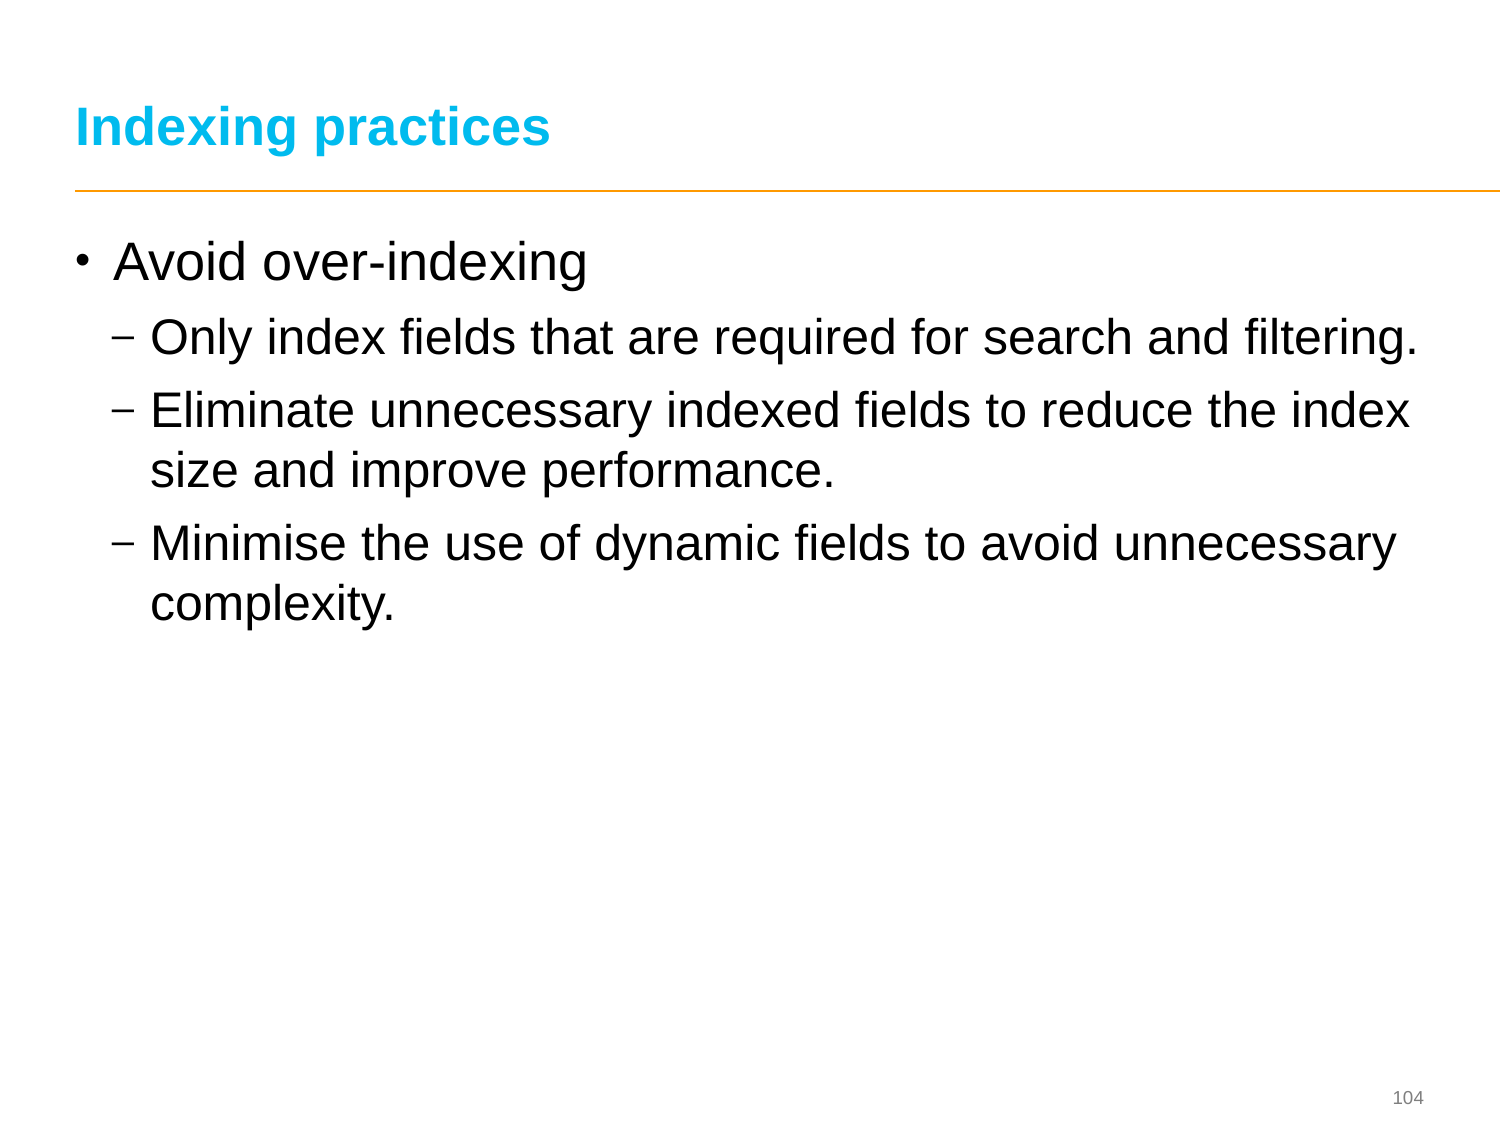

# Indexing practices
Avoid over-indexing
Only index fields that are required for search and filtering.
Eliminate unnecessary indexed fields to reduce the index size and improve performance.
Minimise the use of dynamic fields to avoid unnecessary complexity.